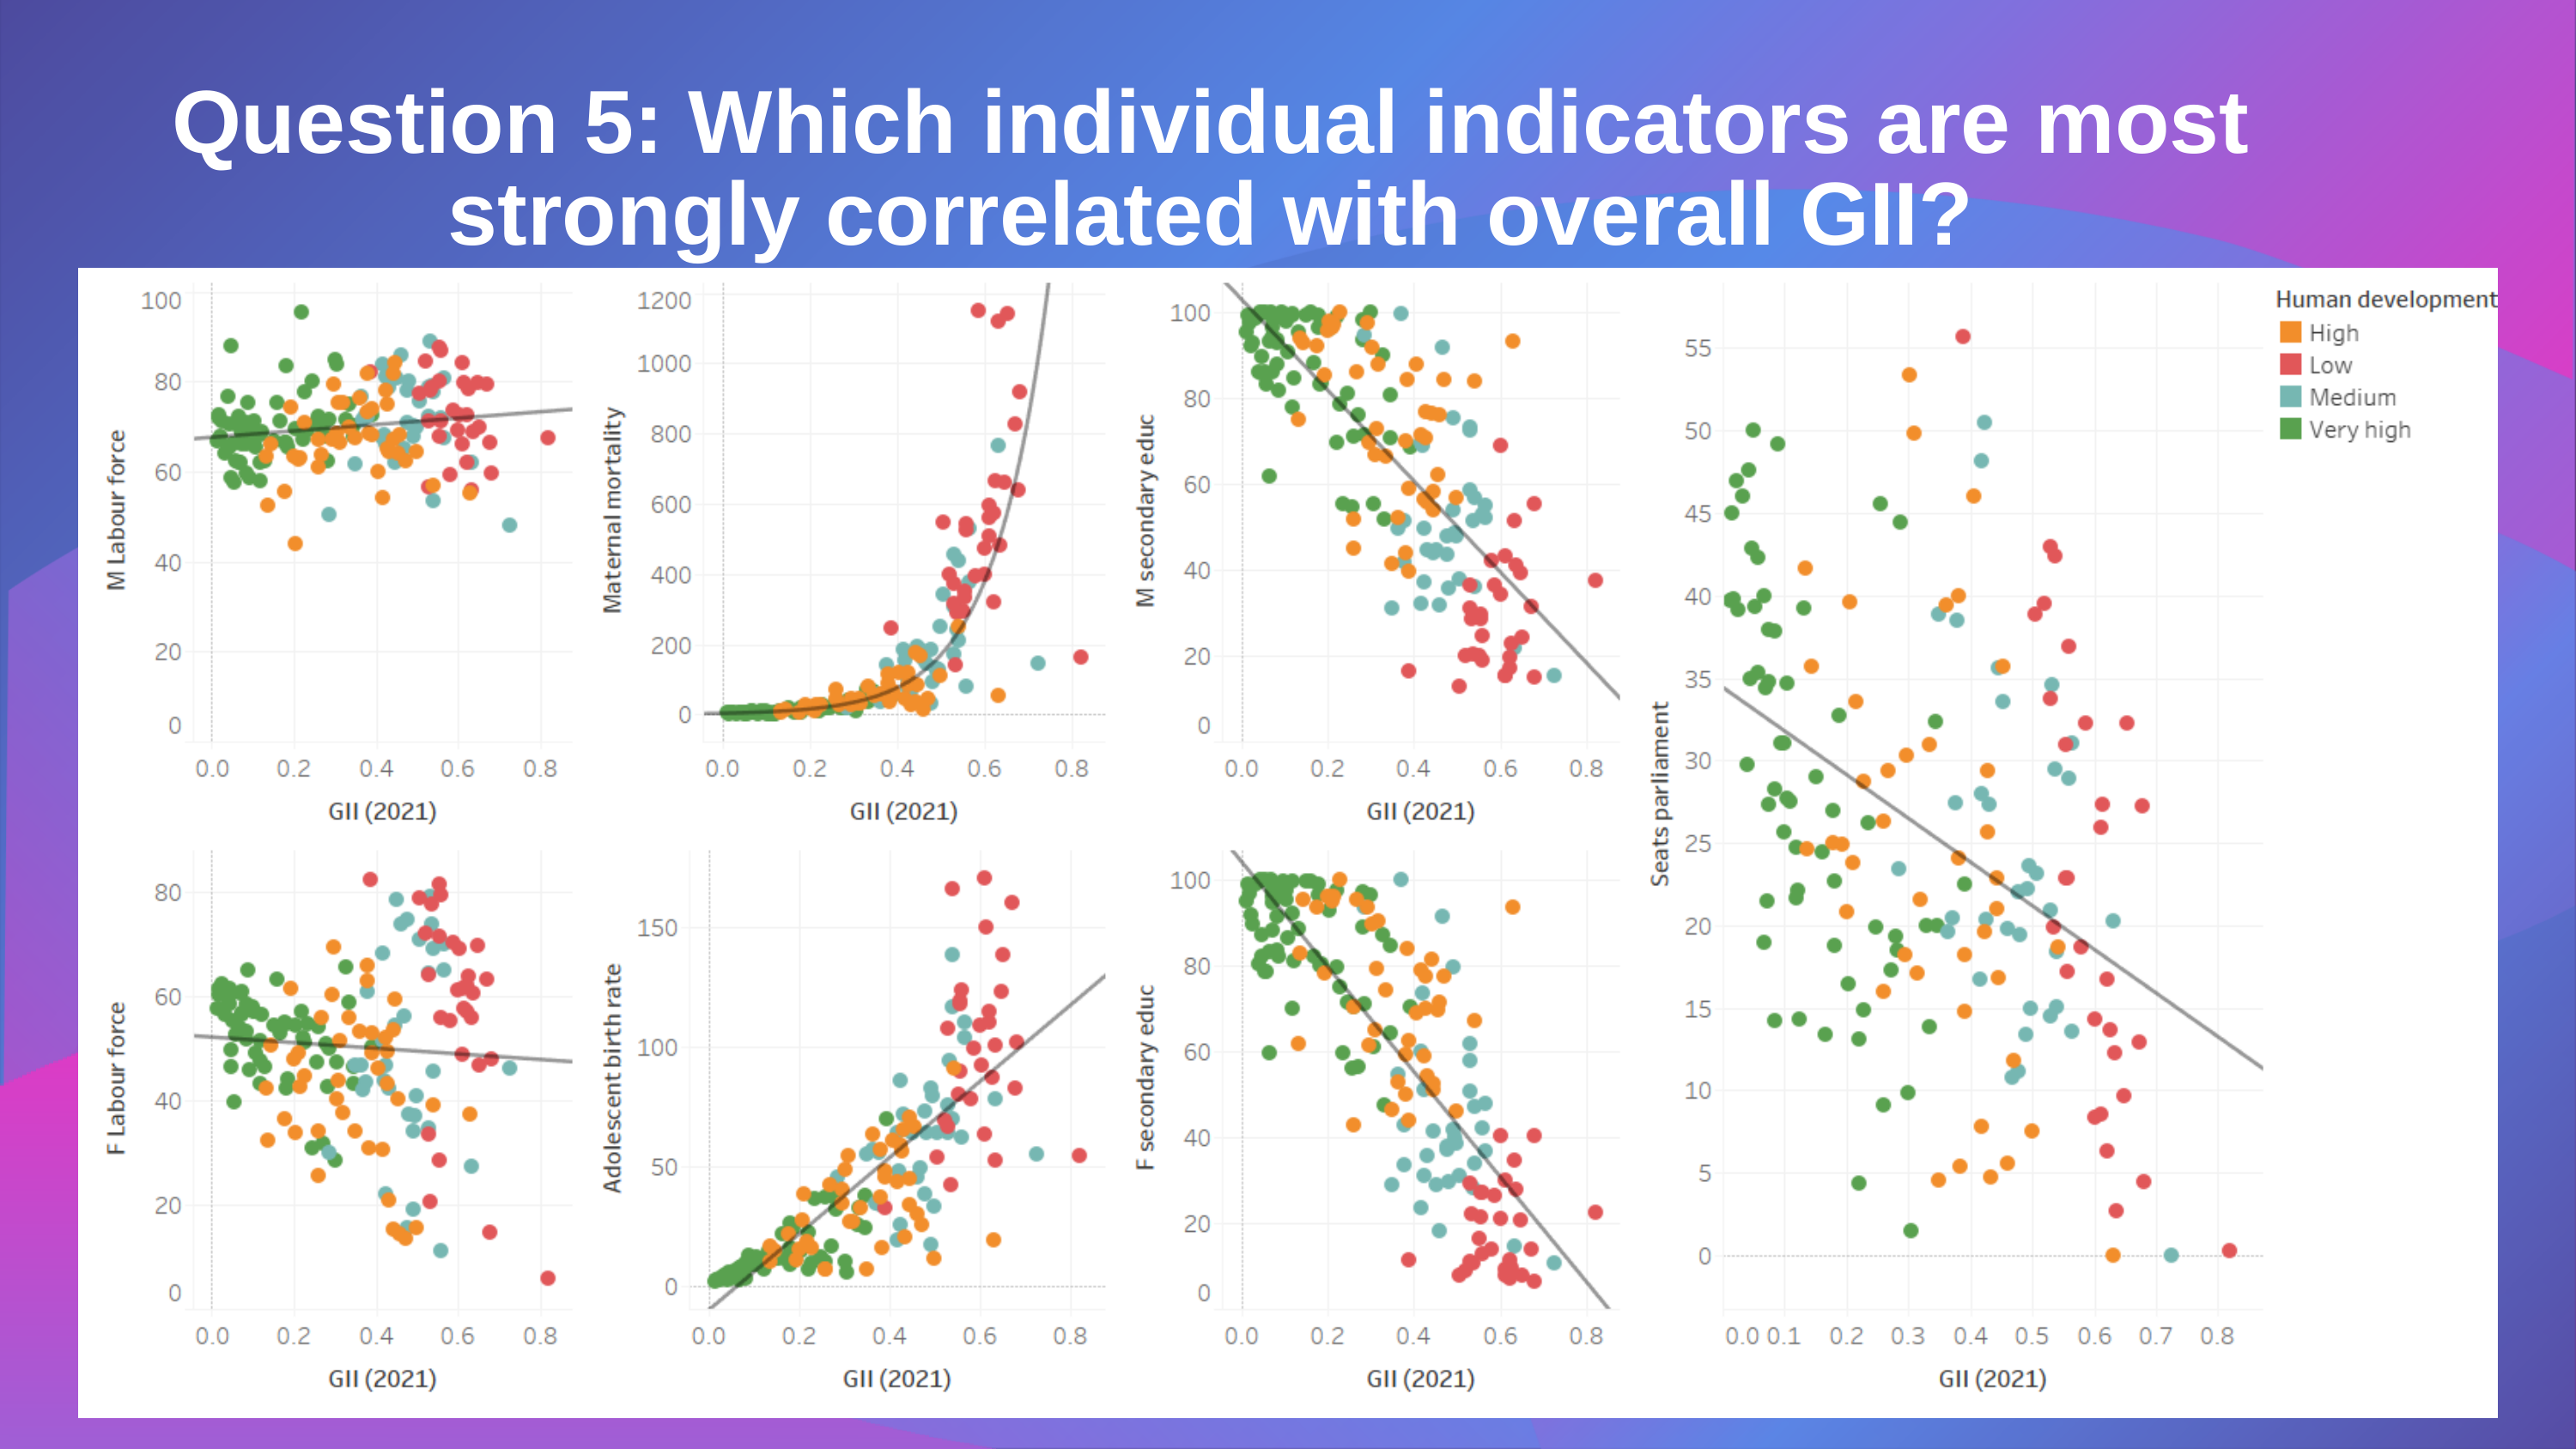

Question 5: Which individual indicators are most strongly correlated with overall GII?